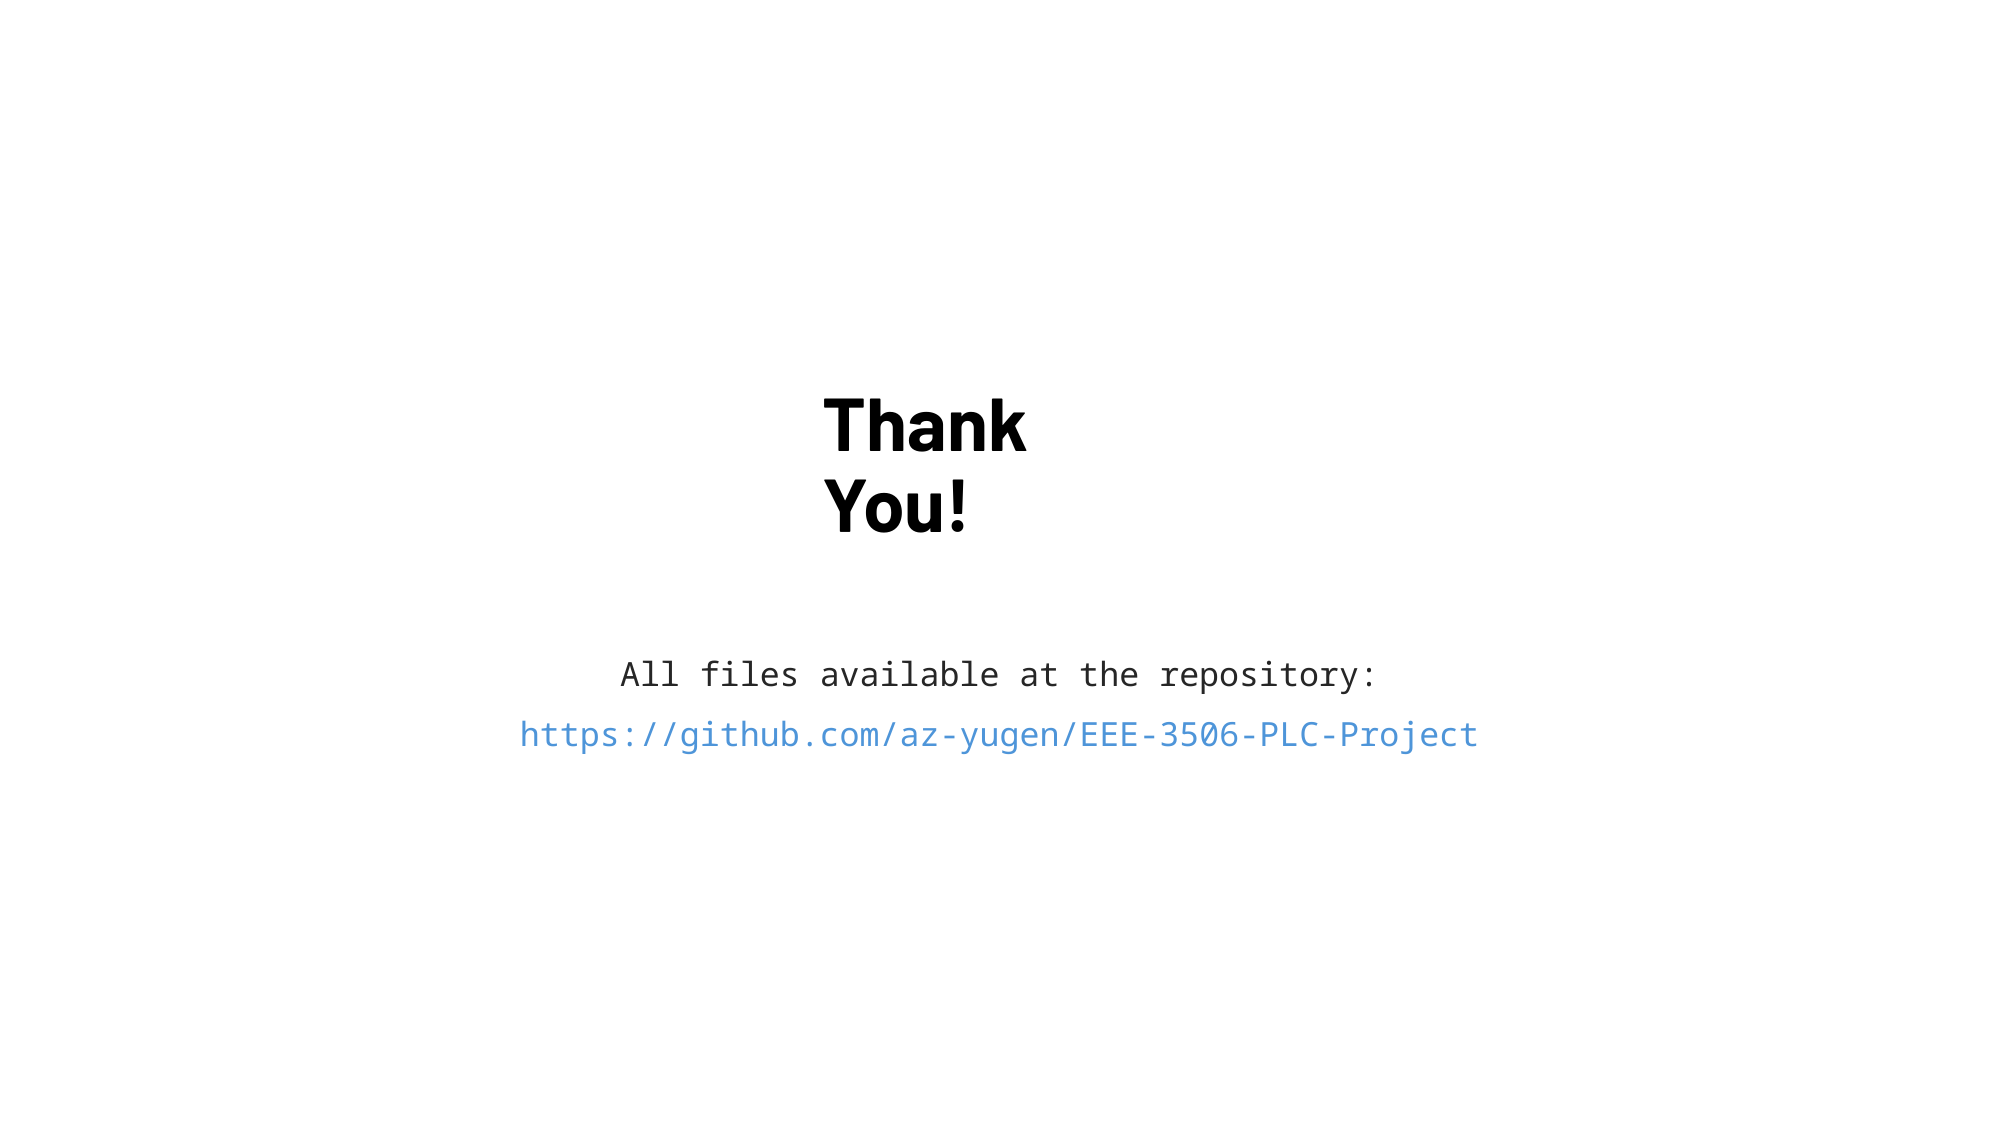

# Thank You!
All files available at the repository:
https://github.com/az-yugen/EEE-3506-PLC-Project